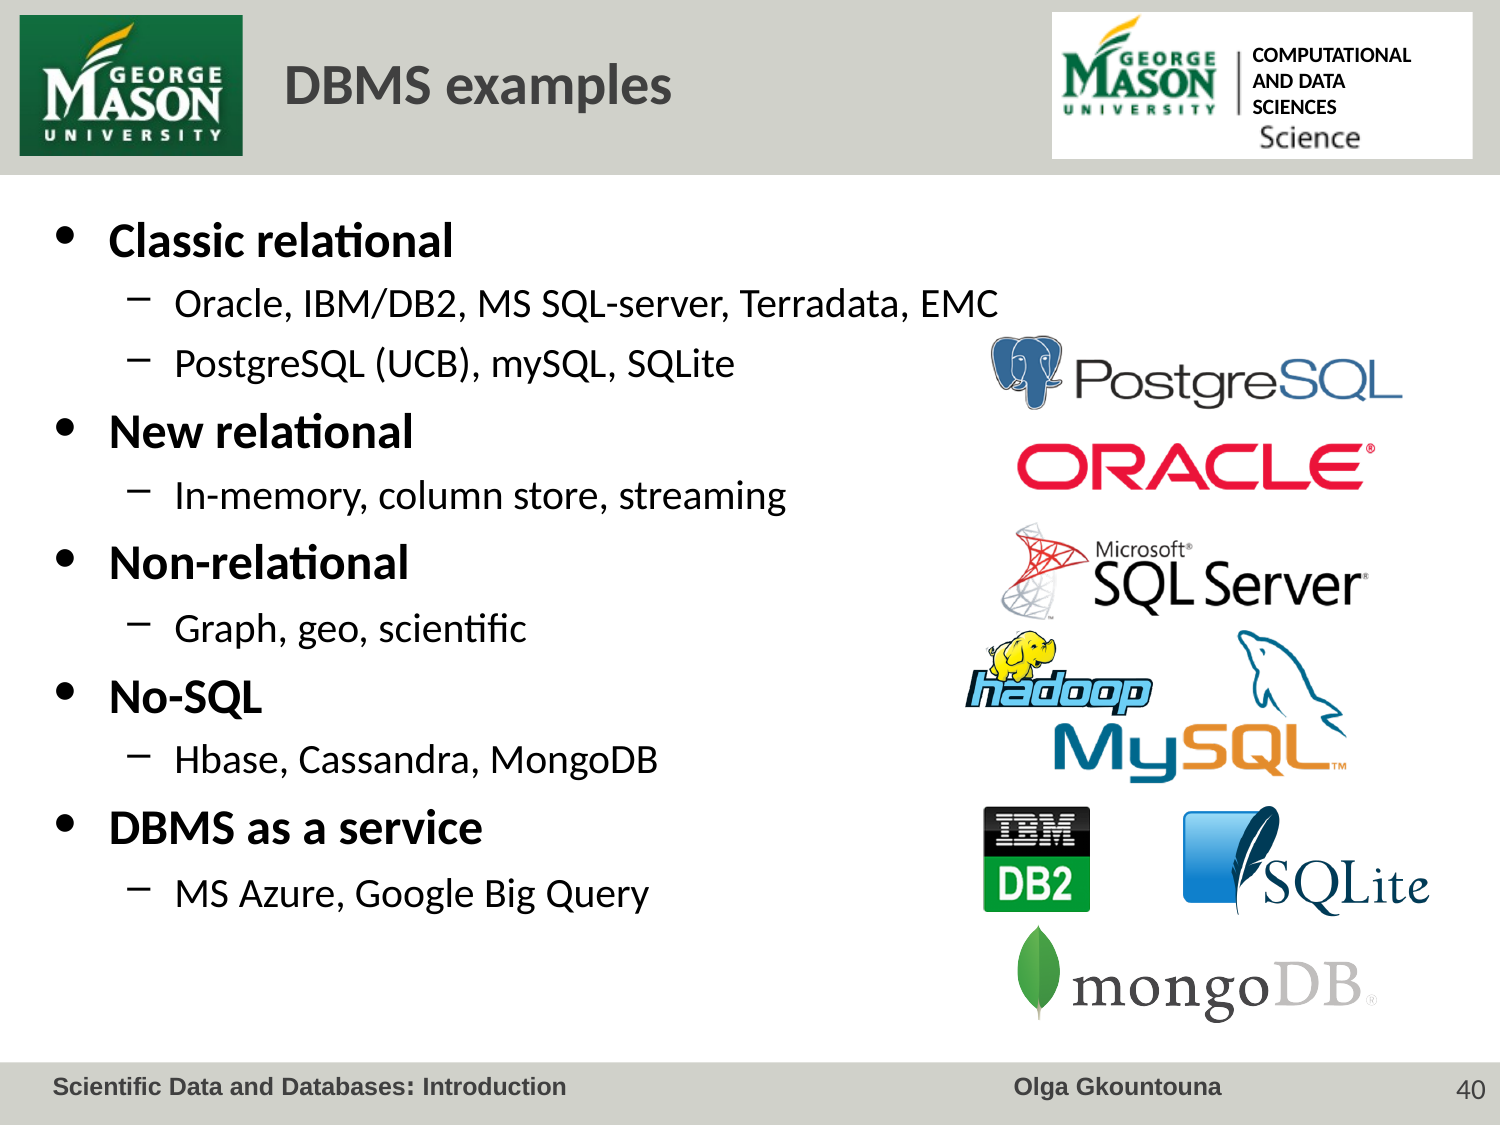

COMPUTATIONAL  AND DATA  SCIENCES
# DBMS examples
Classic relational
Oracle, IBM/DB2, MS SQL-server, Terradata, EMC
PostgreSQL (UCB), mySQL, SQLite
New relational
In-memory, column store, streaming
Non-relational
Graph, geo, scientific
No-SQL
Hbase, Cassandra, MongoDB
DBMS as a service
MS Azure, Google Big Query

Scientific Data and Databases: Introduction
Olga Gkountouna
40